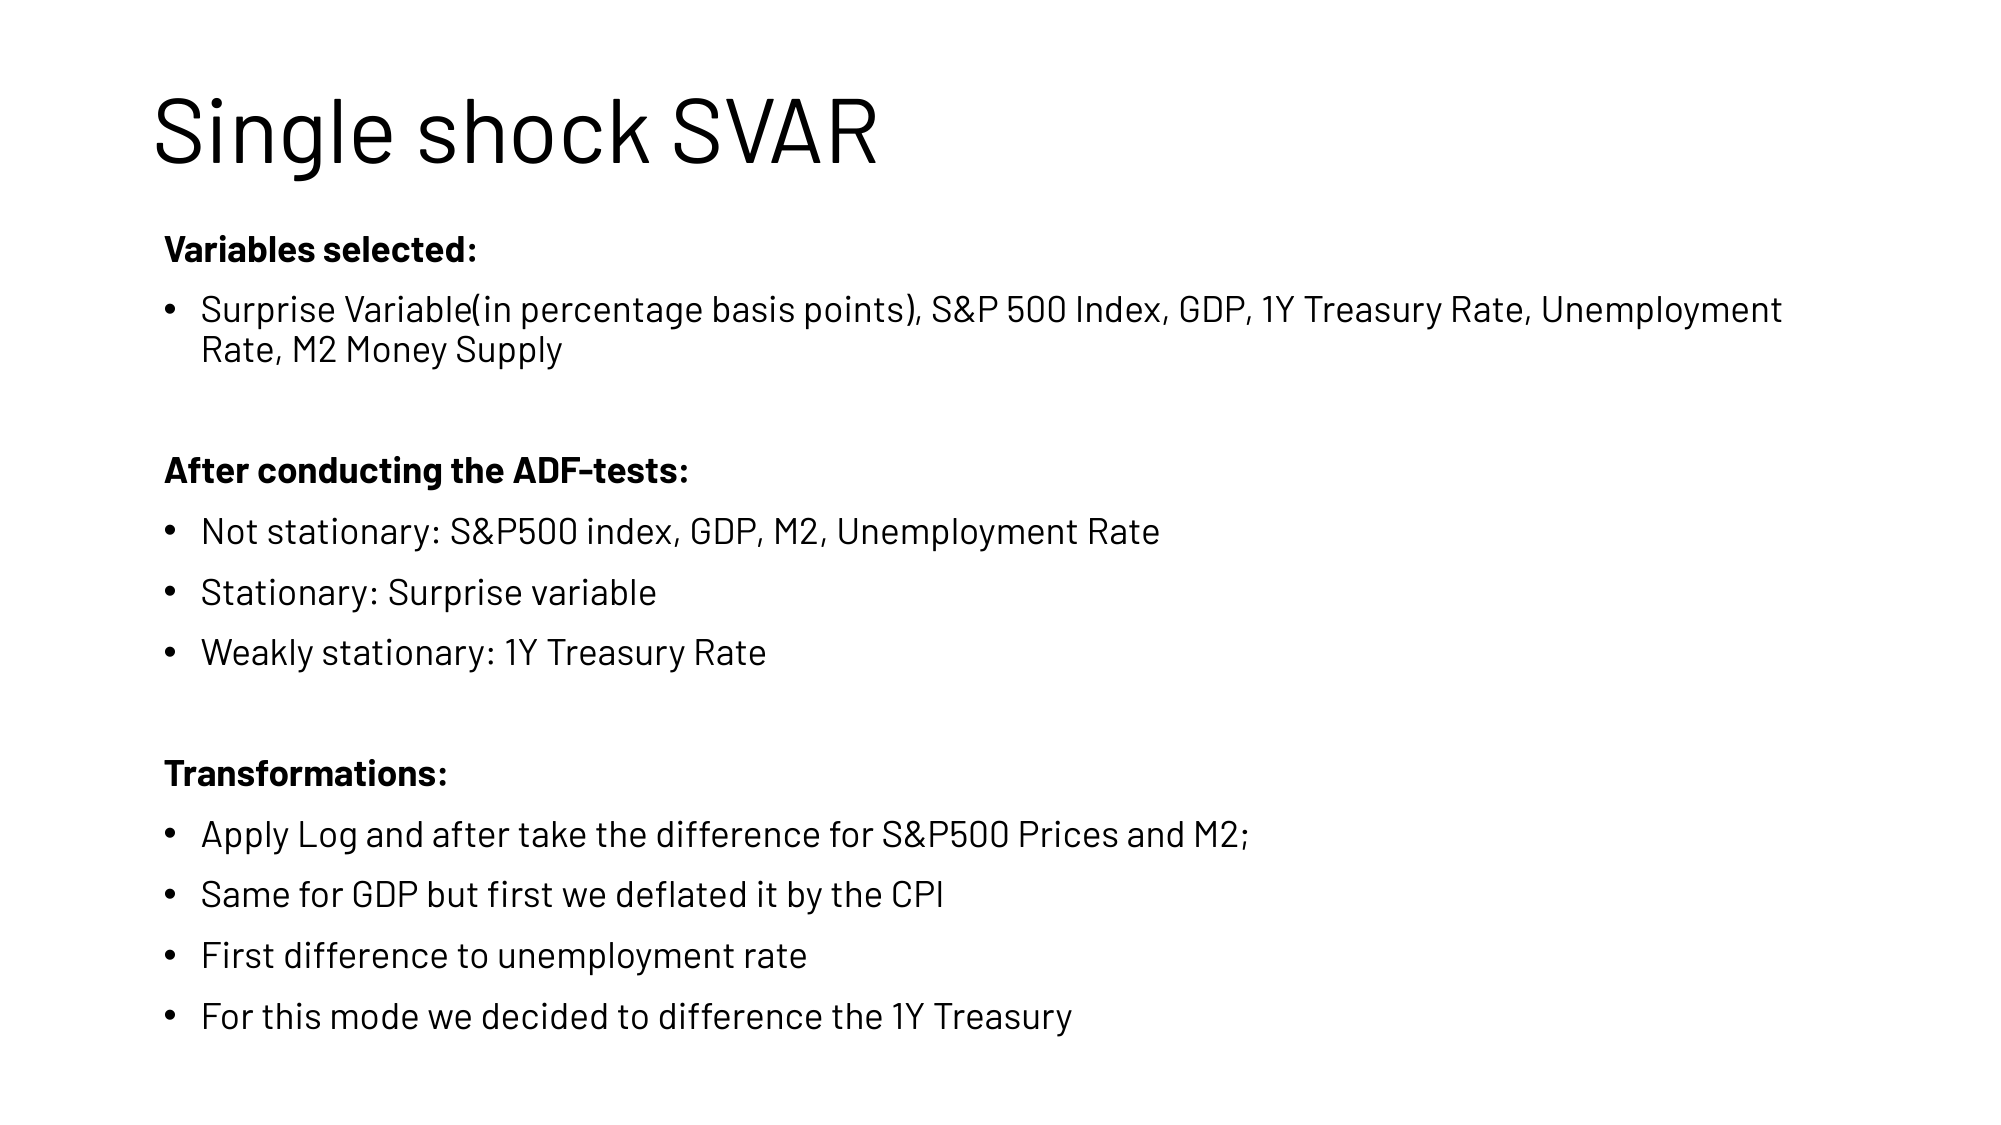

# Single shock SVAR
Variables selected:
Surprise Variable(in percentage basis points), S&P 500 Index, GDP, 1Y Treasury Rate, Unemployment Rate, M2 Money Supply

After conducting the ADF-tests:
Not stationary: S&P500 index, GDP, M2, Unemployment Rate
Stationary: Surprise variable
Weakly stationary: 1Y Treasury Rate

Transformations:
Apply Log and after take the difference for S&P500 Prices and M2;
Same for GDP but first we deflated it by the CPI
First difference to unemployment rate
For this mode we decided to difference the 1Y Treasury